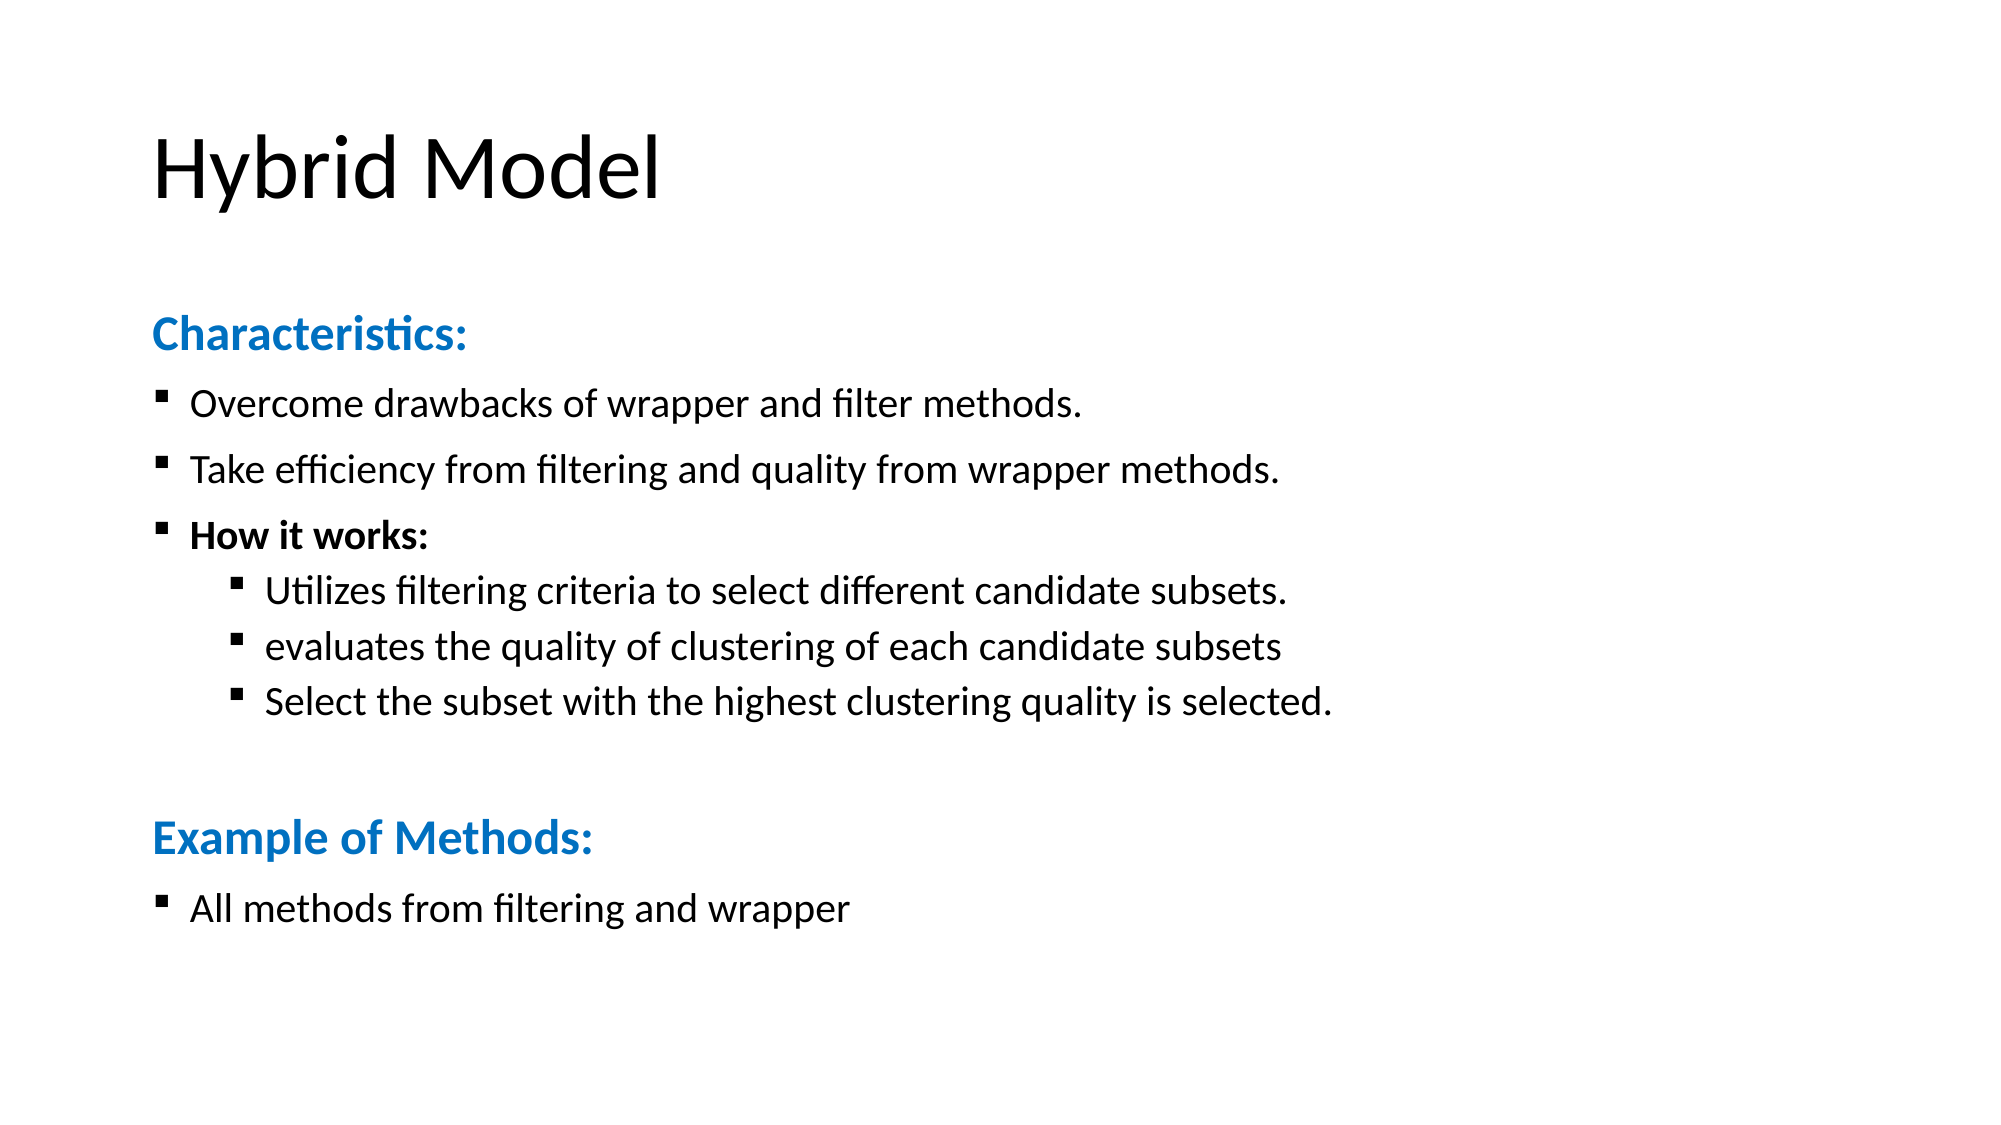

# Hybrid Model
Characteristics:
Overcome drawbacks of wrapper and filter methods.
Take efficiency from filtering and quality from wrapper methods.
How it works:
Utilizes filtering criteria to select different candidate subsets.
evaluates the quality of clustering of each candidate subsets
Select the subset with the highest clustering quality is selected.

Example of Methods:
All methods from filtering and wrapper